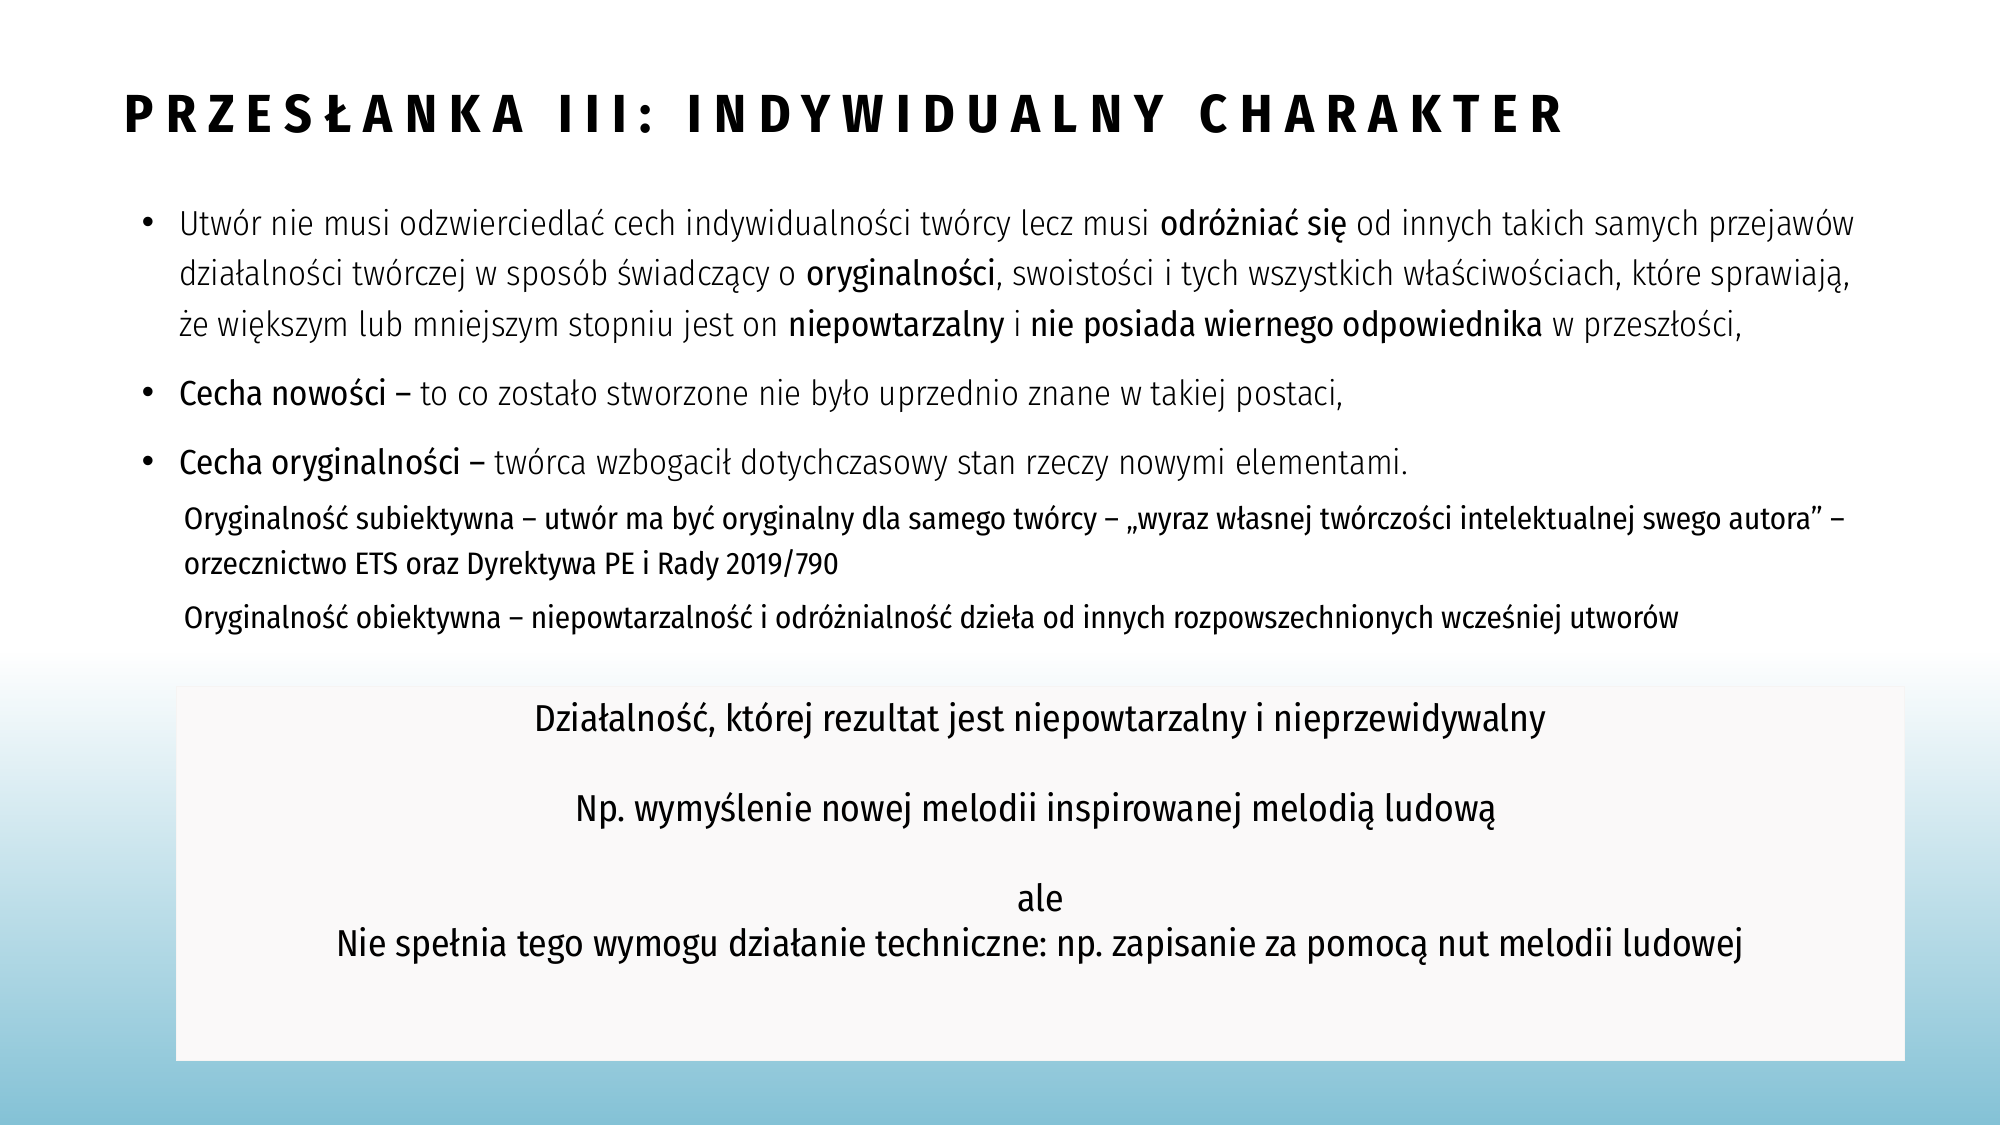

# Przesłanka III: Indywidualny charakter
Utwór nie musi odzwierciedlać cech indywidualności twórcy lecz musi odróżniać się od innych takich samych przejawów działalności twórczej w sposób świadczący o oryginalności, swoistości i tych wszystkich właściwościach, które sprawiają, że większym lub mniejszym stopniu jest on niepowtarzalny i nie posiada wiernego odpowiednika w przeszłości,
Cecha nowości – to co zostało stworzone nie było uprzednio znane w takiej postaci,
Cecha oryginalności – twórca wzbogacił dotychczasowy stan rzeczy nowymi elementami.
Oryginalność subiektywna – utwór ma być oryginalny dla samego twórcy – „wyraz własnej twórczości intelektualnej swego autora” – orzecznictwo ETS oraz Dyrektywa PE i Rady 2019/790
Oryginalność obiektywna – niepowtarzalność i odróżnialność dzieła od innych rozpowszechnionych wcześniej utworów
Działalność, której rezultat jest niepowtarzalny i nieprzewidywalny

Np. wymyślenie nowej melodii inspirowanej melodią ludową

ale
Nie spełnia tego wymogu działanie techniczne: np. zapisanie za pomocą nut melodii ludowej